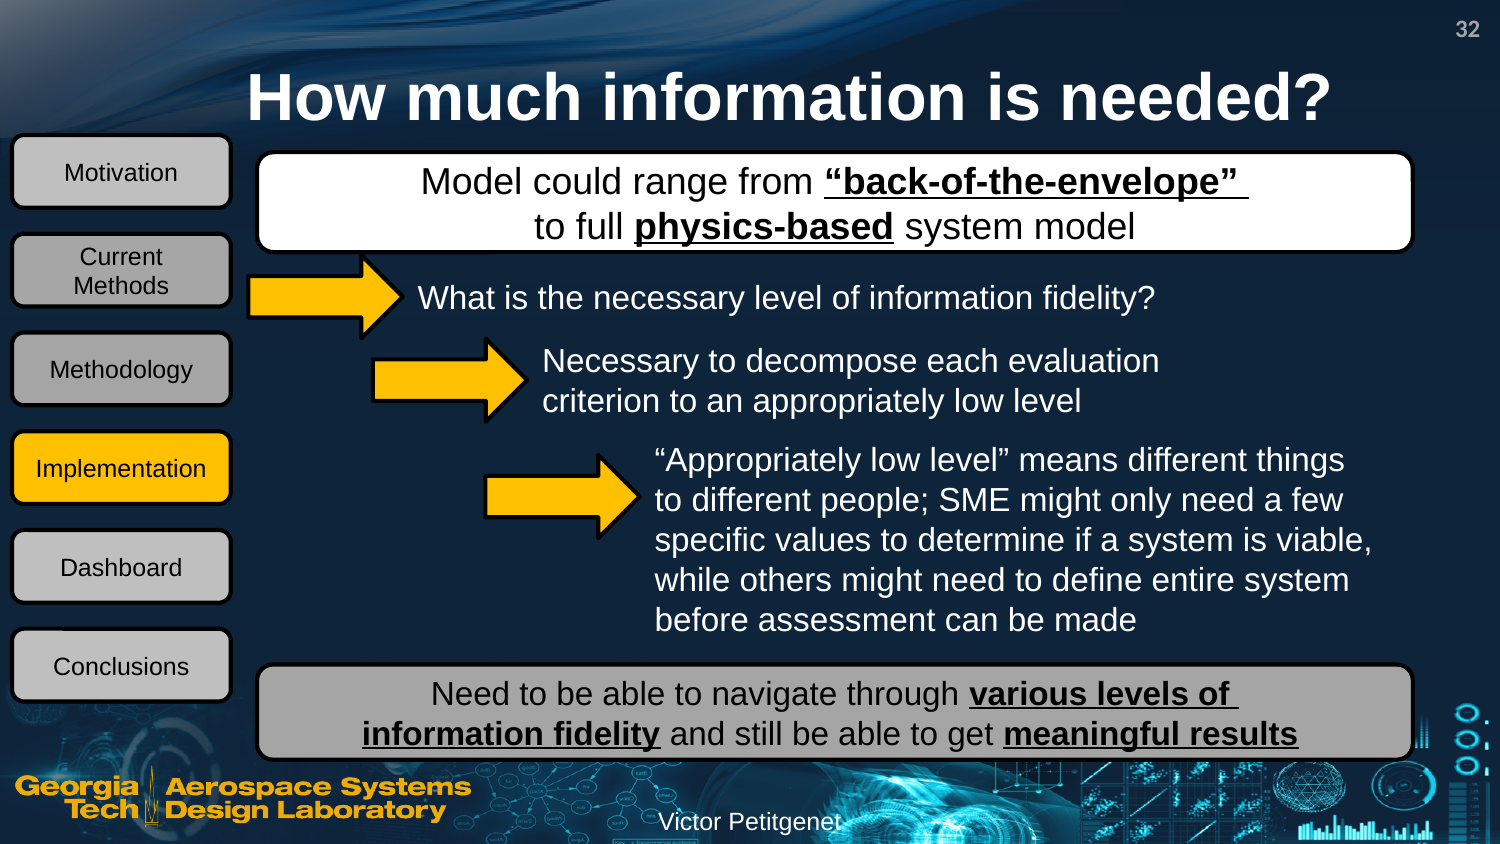

32
# How much information is needed?
Motivation
Model could range from “back-of-the-envelope”
to full physics-based system model
Current Methods

What is the necessary level of information fidelity?
Necessary to decompose each evaluation
criterion to an appropriately low level
Methodology

“Appropriately low level” means different things to different people; SME might only need a few specific values to determine if a system is viable, while others might need to define entire system before assessment can be made
Implementation

Dashboard
Conclusions
Need to be able to navigate through various levels of
information fidelity and still be able to get meaningful results
Victor Petitgenet